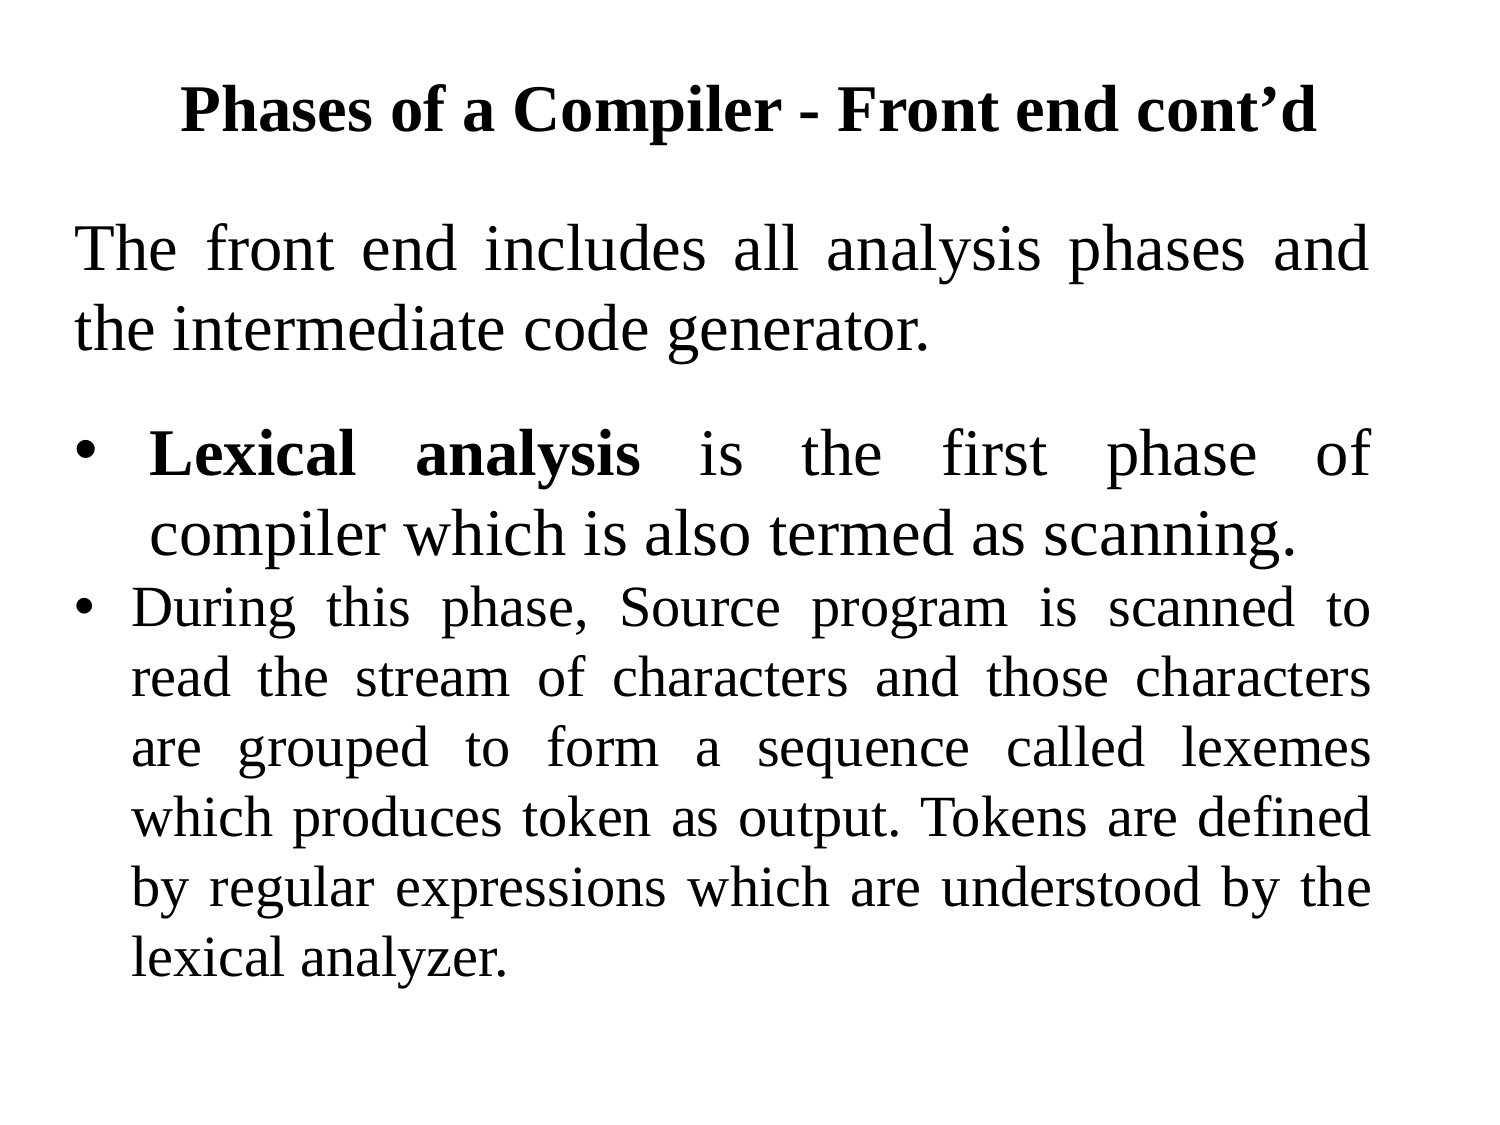

Phases of a Compiler - Front end cont’d
The front end includes all analysis phases and the intermediate code generator.

Lexical analysis is the first phase of compiler which is also termed as scanning.
During this phase, Source program is scanned to read the stream of characters and those characters are grouped to form a sequence called lexemes which produces token as output. Tokens are defined by regular expressions which are understood by the lexical analyzer.